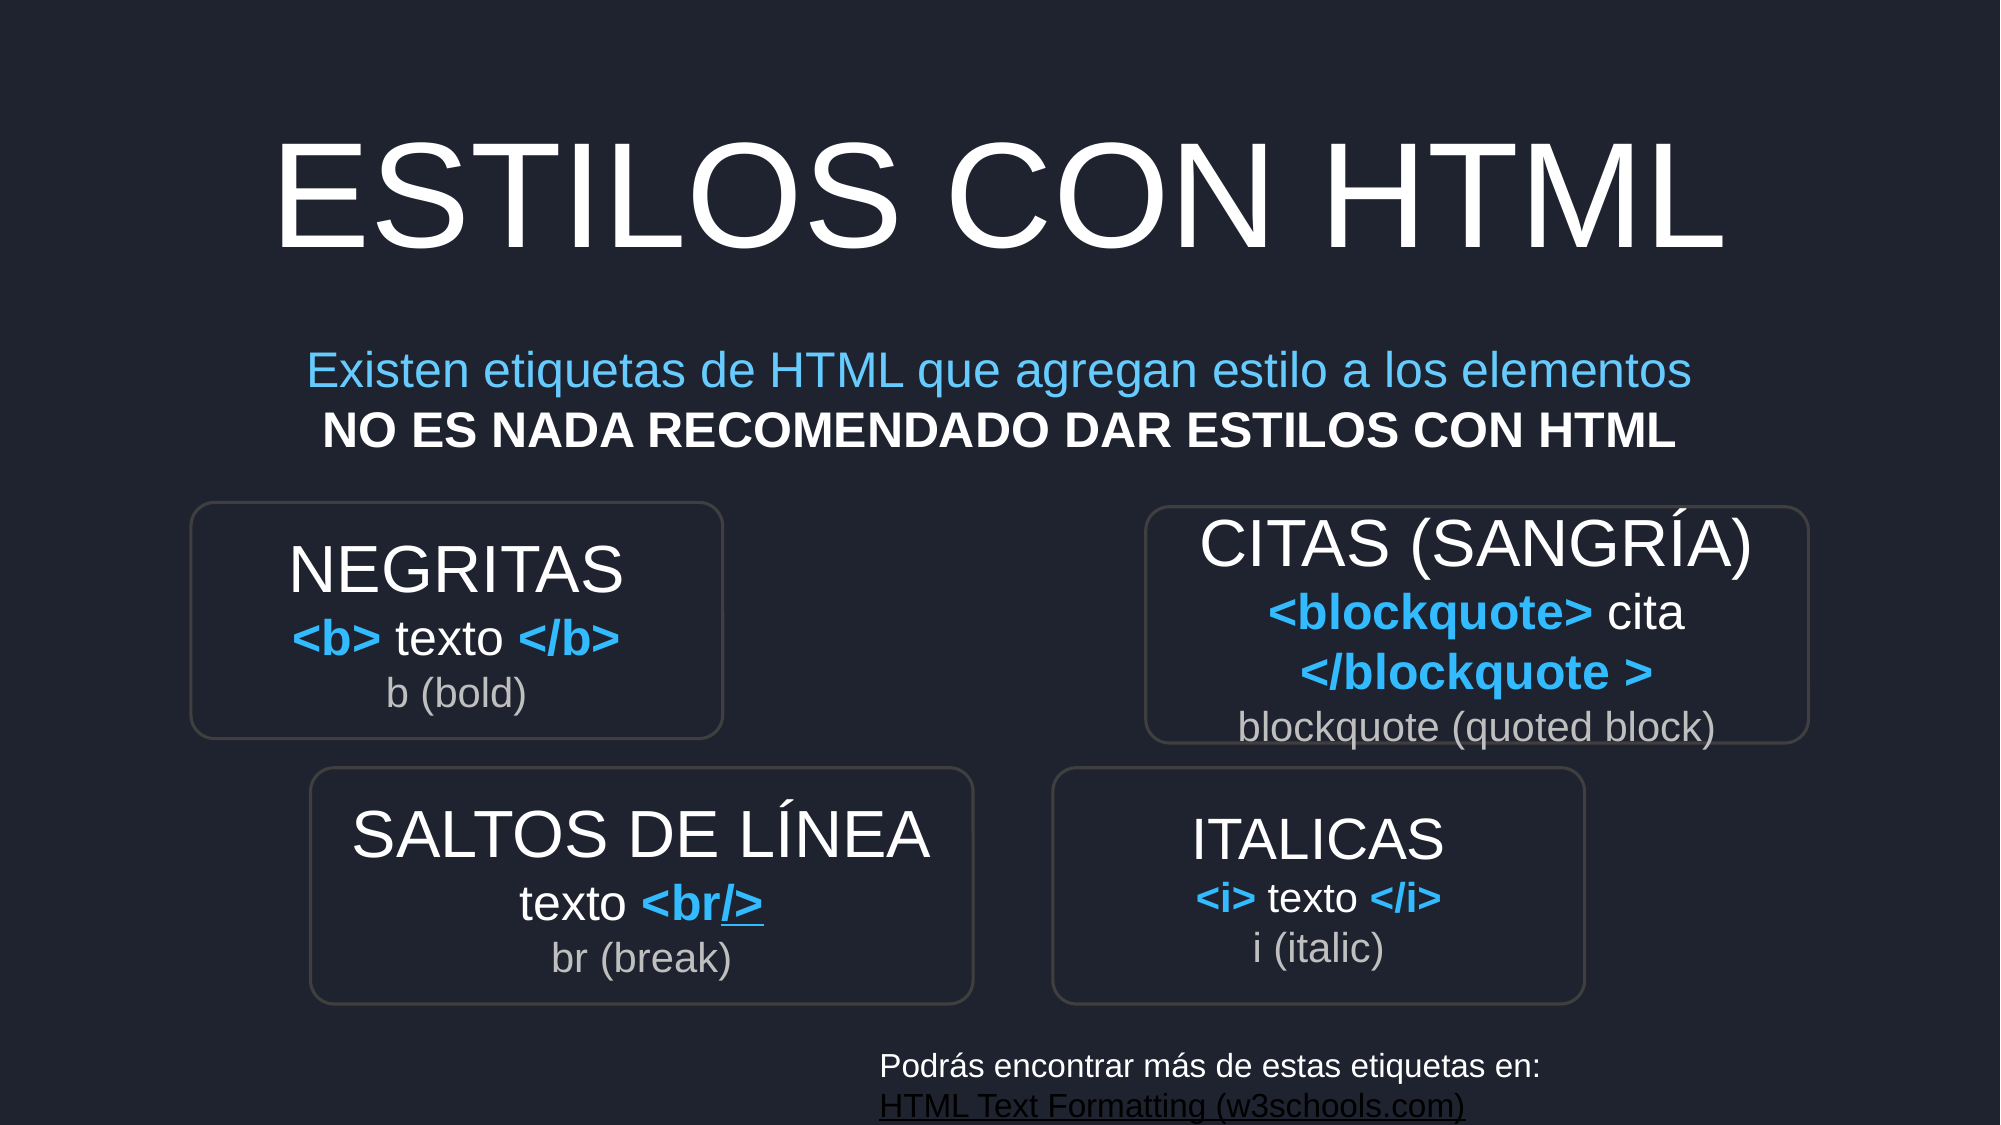

ESTILOS CON HTML

Existen etiquetas de HTML que agregan estilo a los elementos
NO ES NADA RECOMENDADO DAR ESTILOS CON HTML
NEGRITAS
<b> texto </b>
b (bold)
CITAS (SANGRÍA)
<blockquote> cita </blockquote >
blockquote (quoted block)
SALTOS DE LÍNEA
texto <br/>
br (break)
ITALICAS
<i> texto </i>
i (italic)
Podrás encontrar más de estas etiquetas en: HTML Text Formatting (w3schools.com)